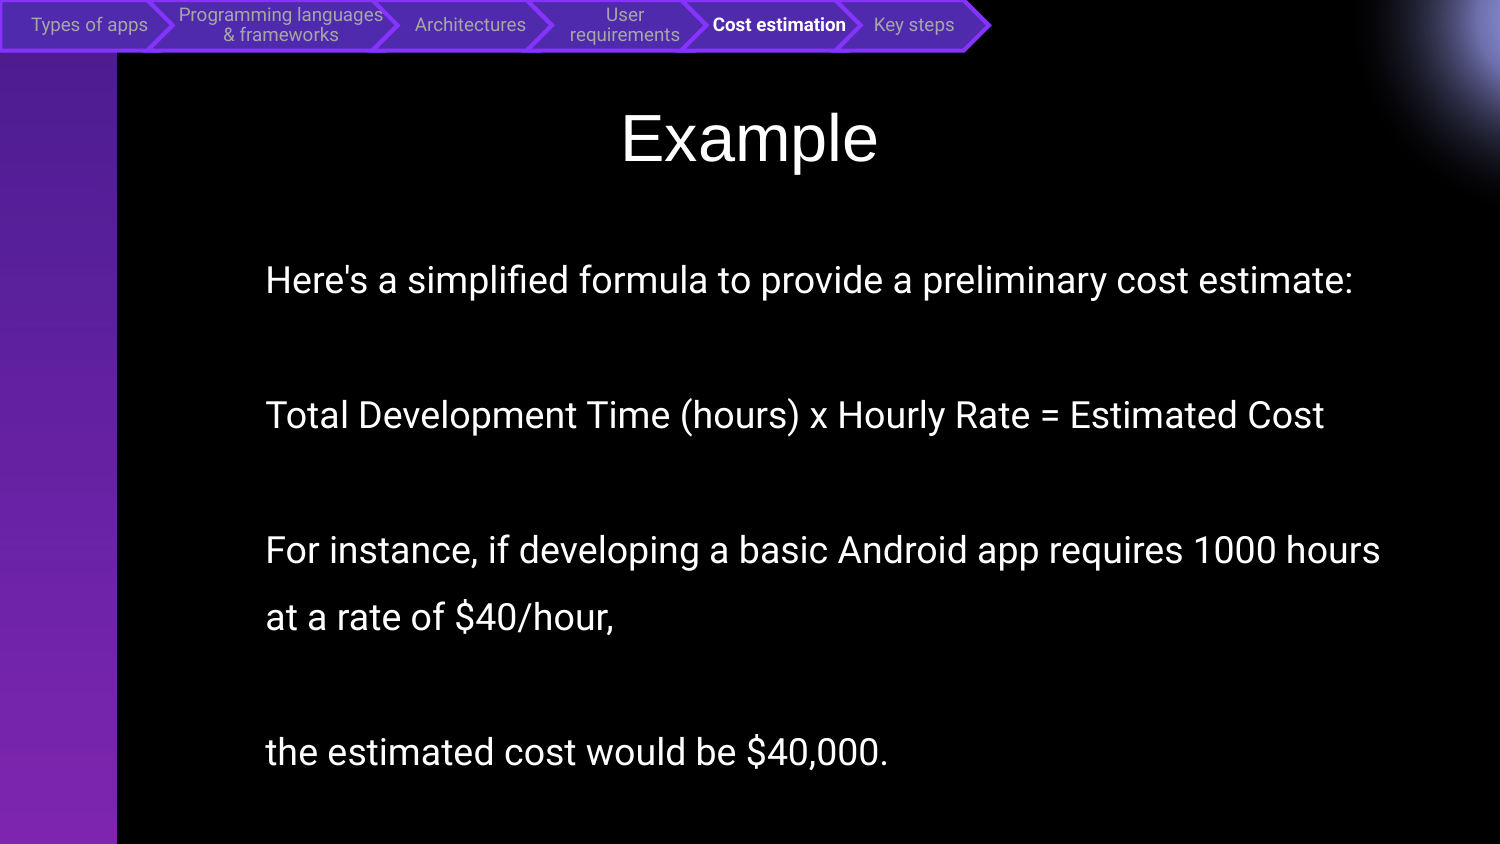

Types of apps
Programming languages & frameworks
Architectures
User requirements
Cost estimation
Key steps
# Example
Here's a simplified formula to provide a preliminary cost estimate:

Total Development Time (hours) x Hourly Rate = Estimated Cost

For instance, if developing a basic Android app requires 1000 hours at a rate of $40/hour,

the estimated cost would be $40,000.